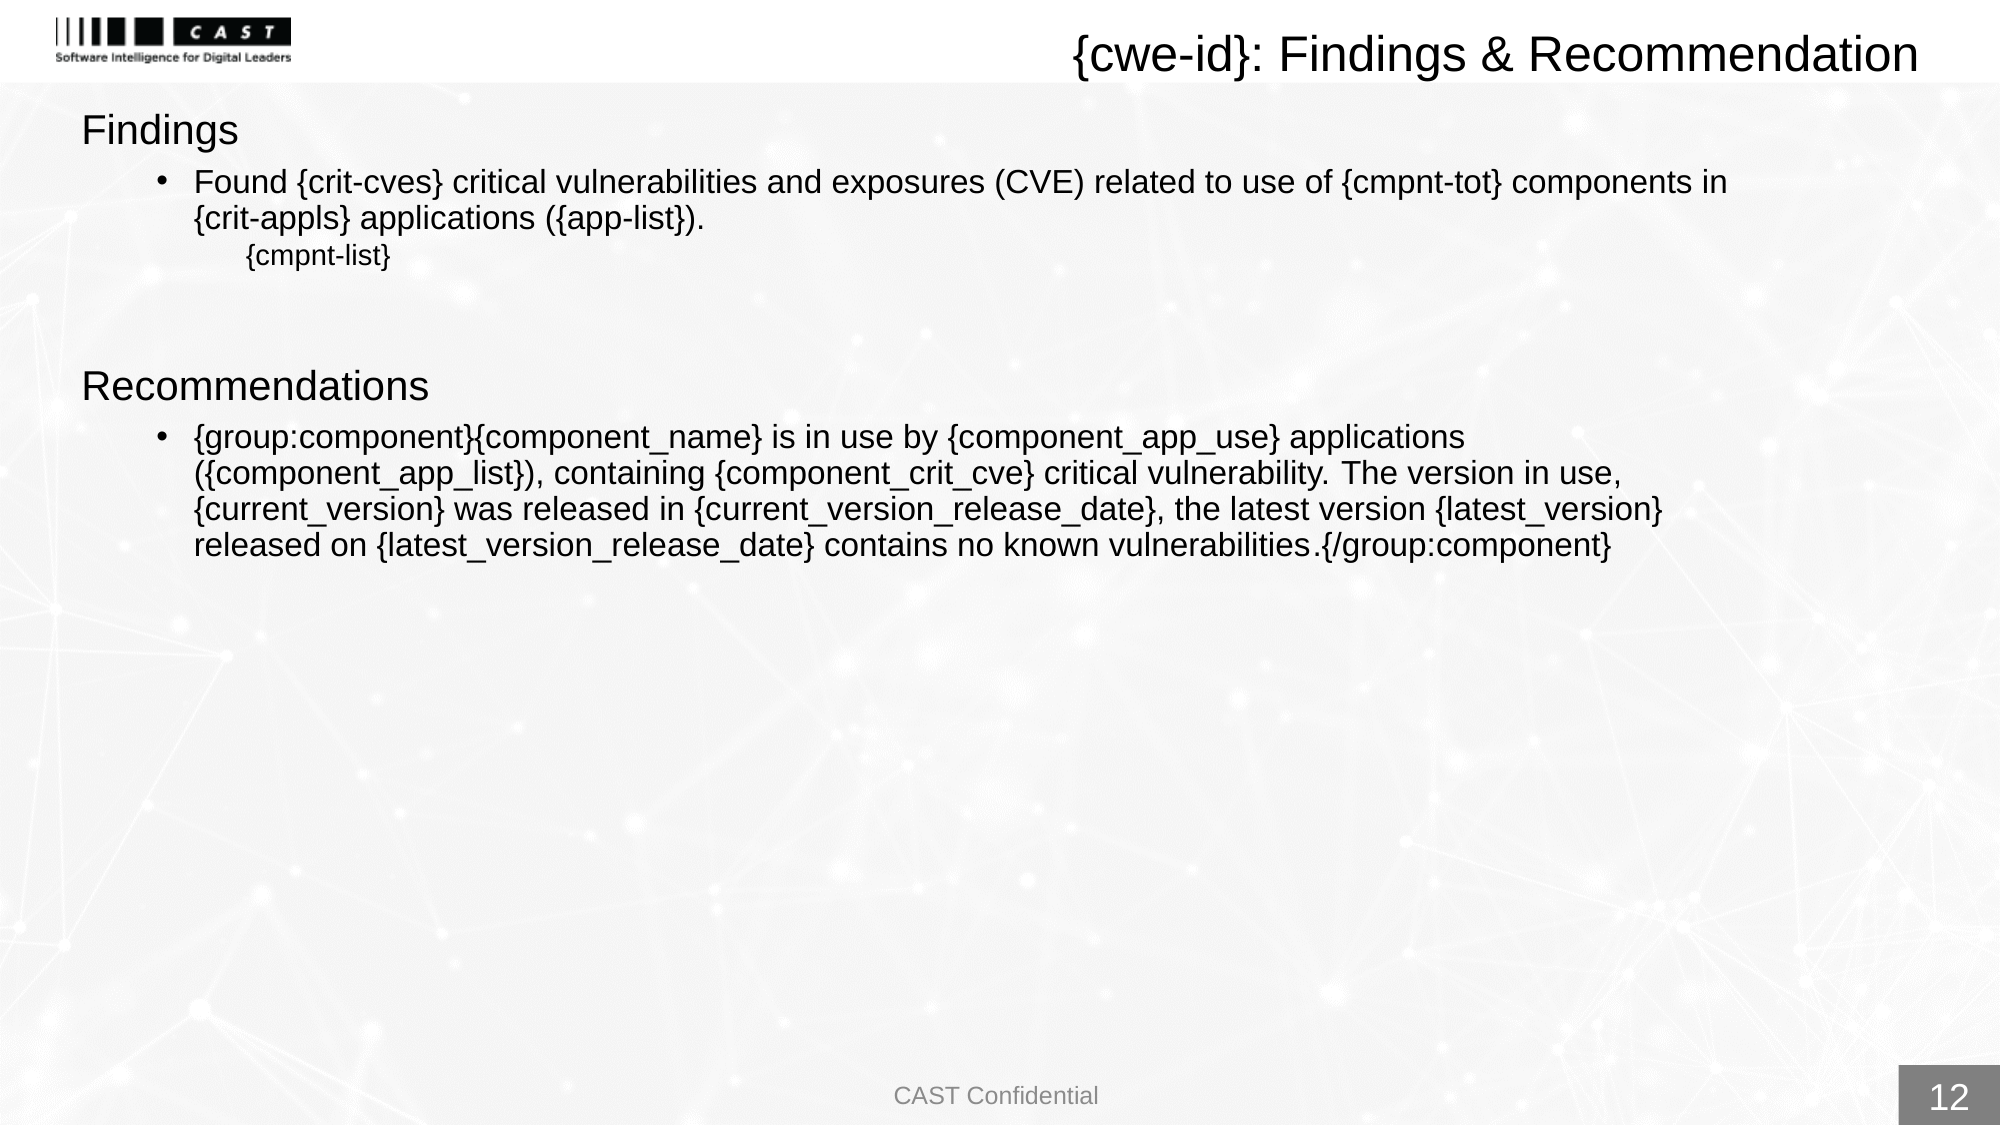

{cwe-id}: Findings & Recommendation
Findings
Found {crit-cves} critical vulnerabilities and exposures (CVE) related to use of {cmpnt-tot} components in {crit-appls} applications ({app-list}).

Recommendations
{group:component}{component_name} is in use by {component_app_use} applications ({component_app_list}), containing {component_crit_cve} critical vulnerability. The version in use, {current_version} was released in {current_version_release_date}, the latest version {latest_version} released on {latest_version_release_date} contains no known vulnerabilities.{/group:component}
{cmpnt-list}
CAST Confidential